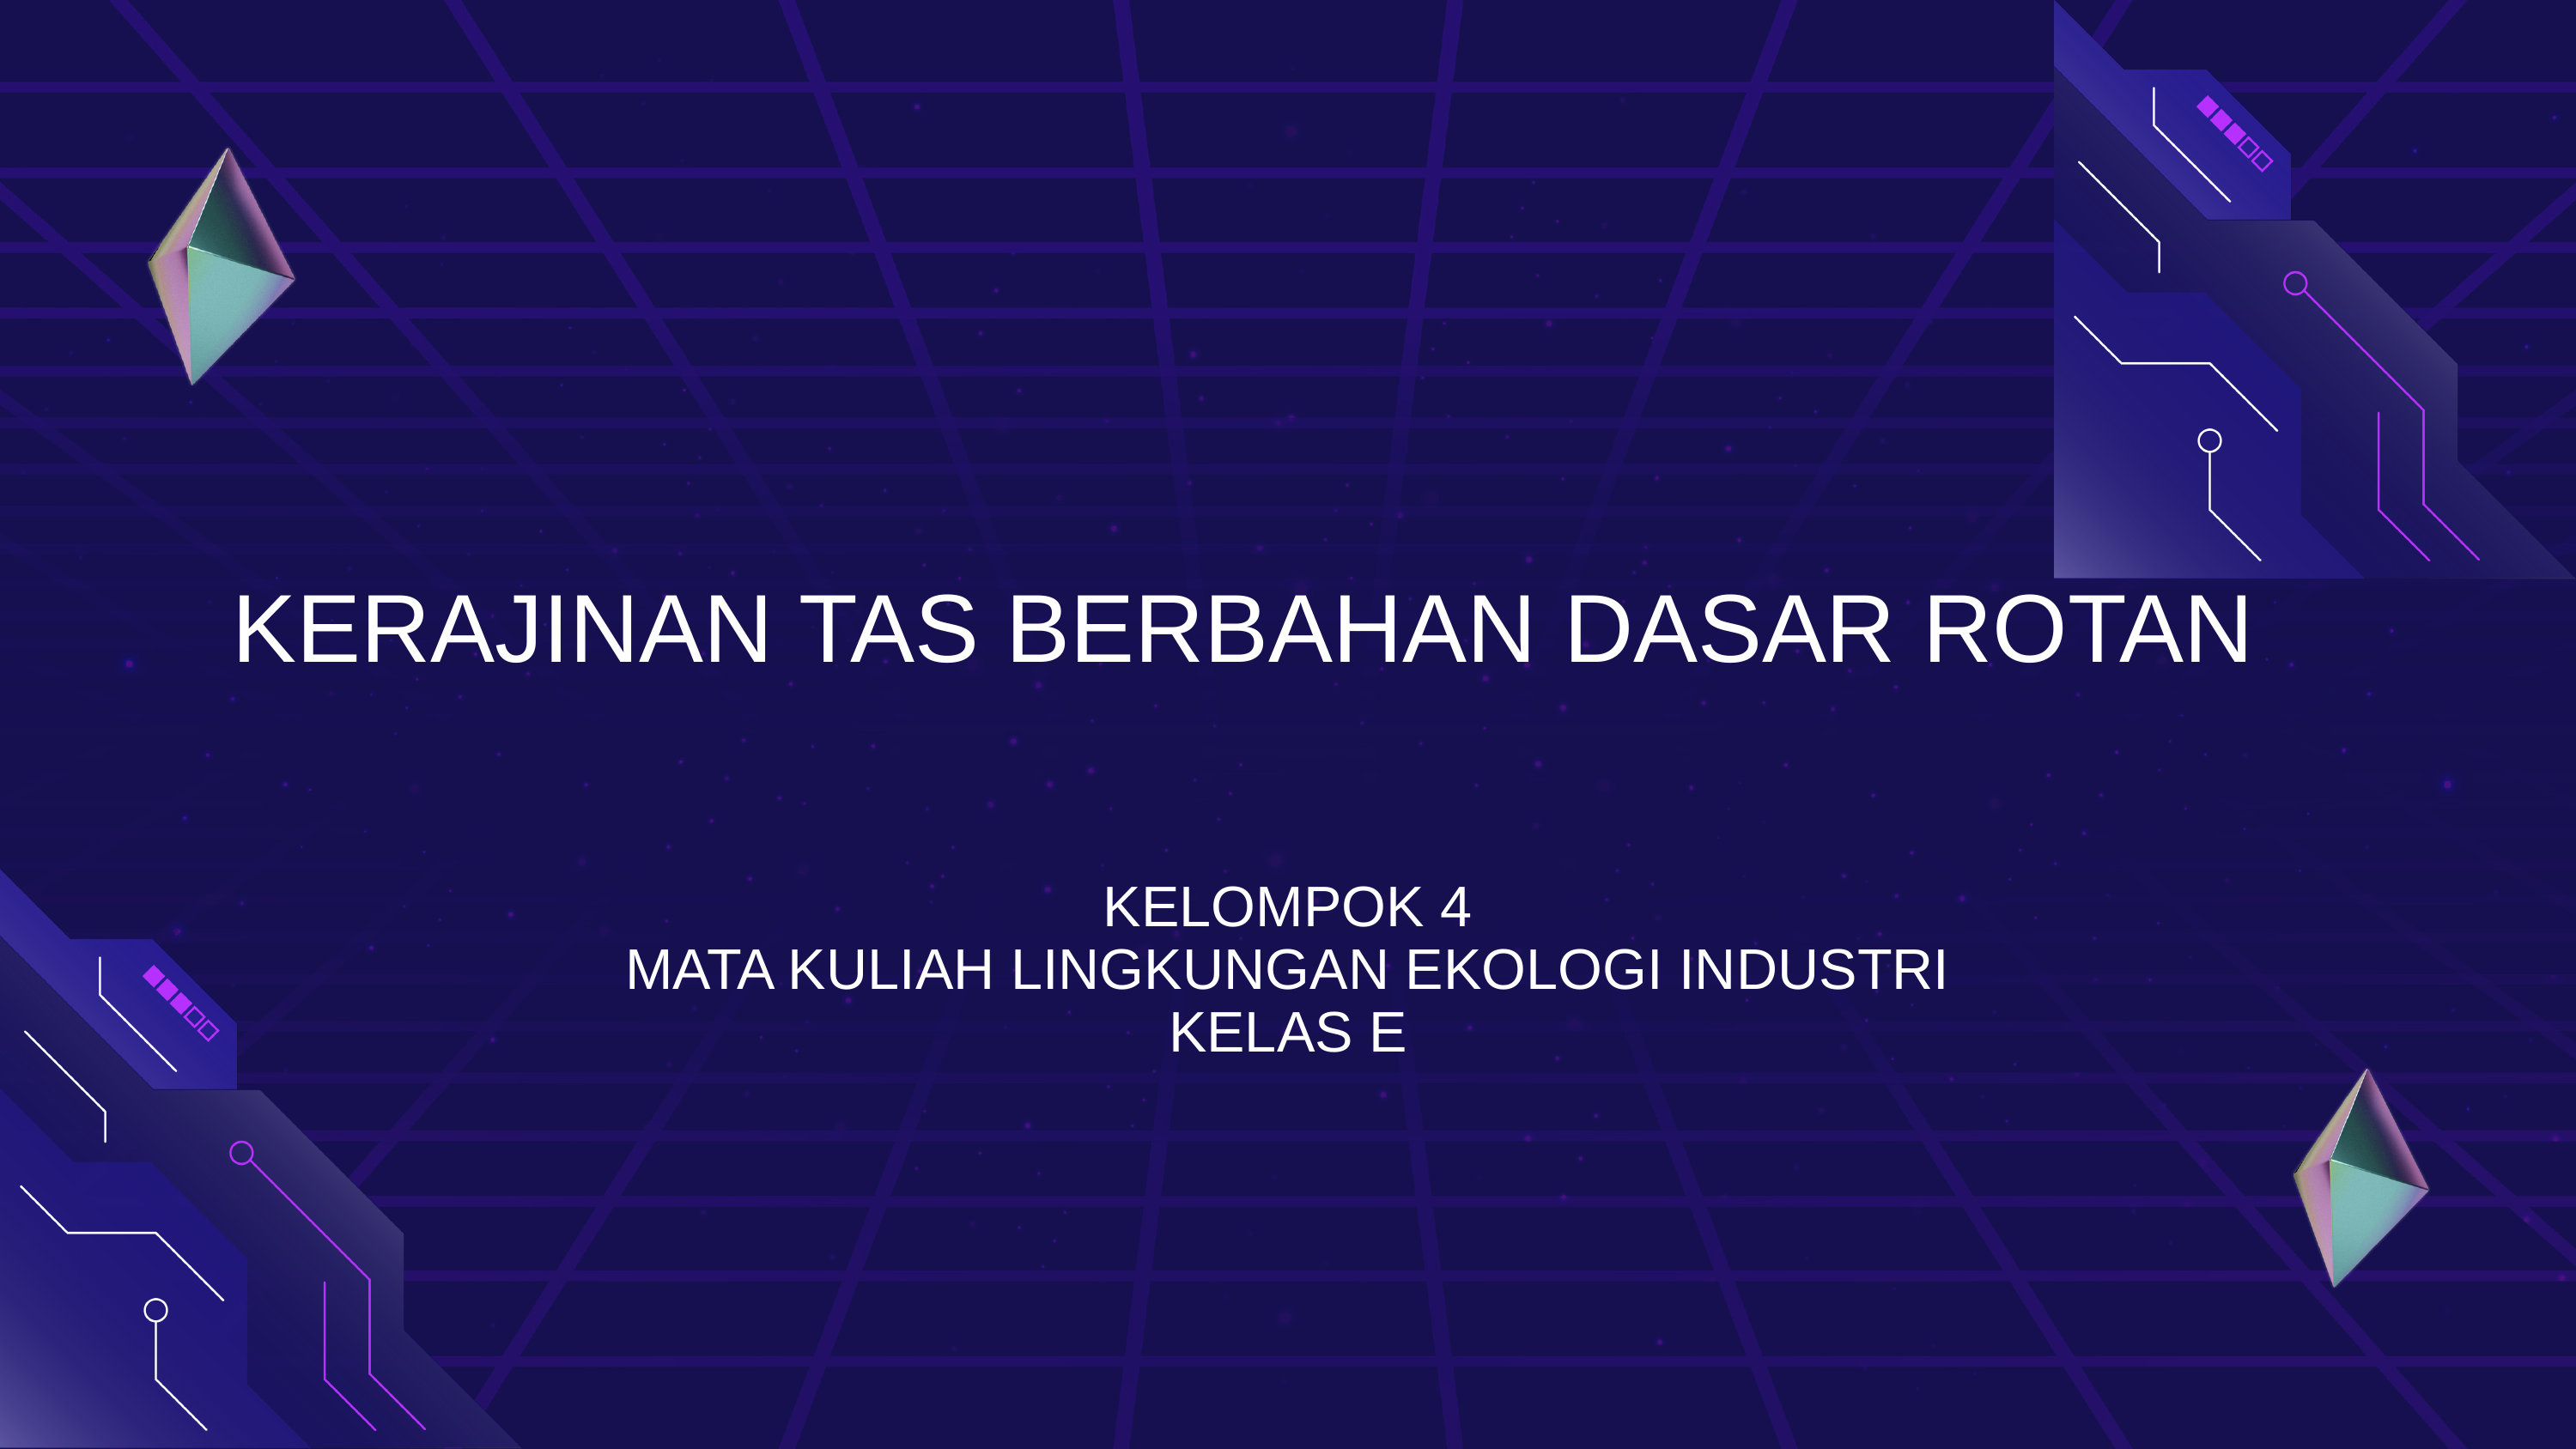

KERAJINAN TAS BERBAHAN DASAR ROTAN

KELOMPOK 4
MATA KULIAH LINGKUNGAN EKOLOGI INDUSTRI
KELAS E